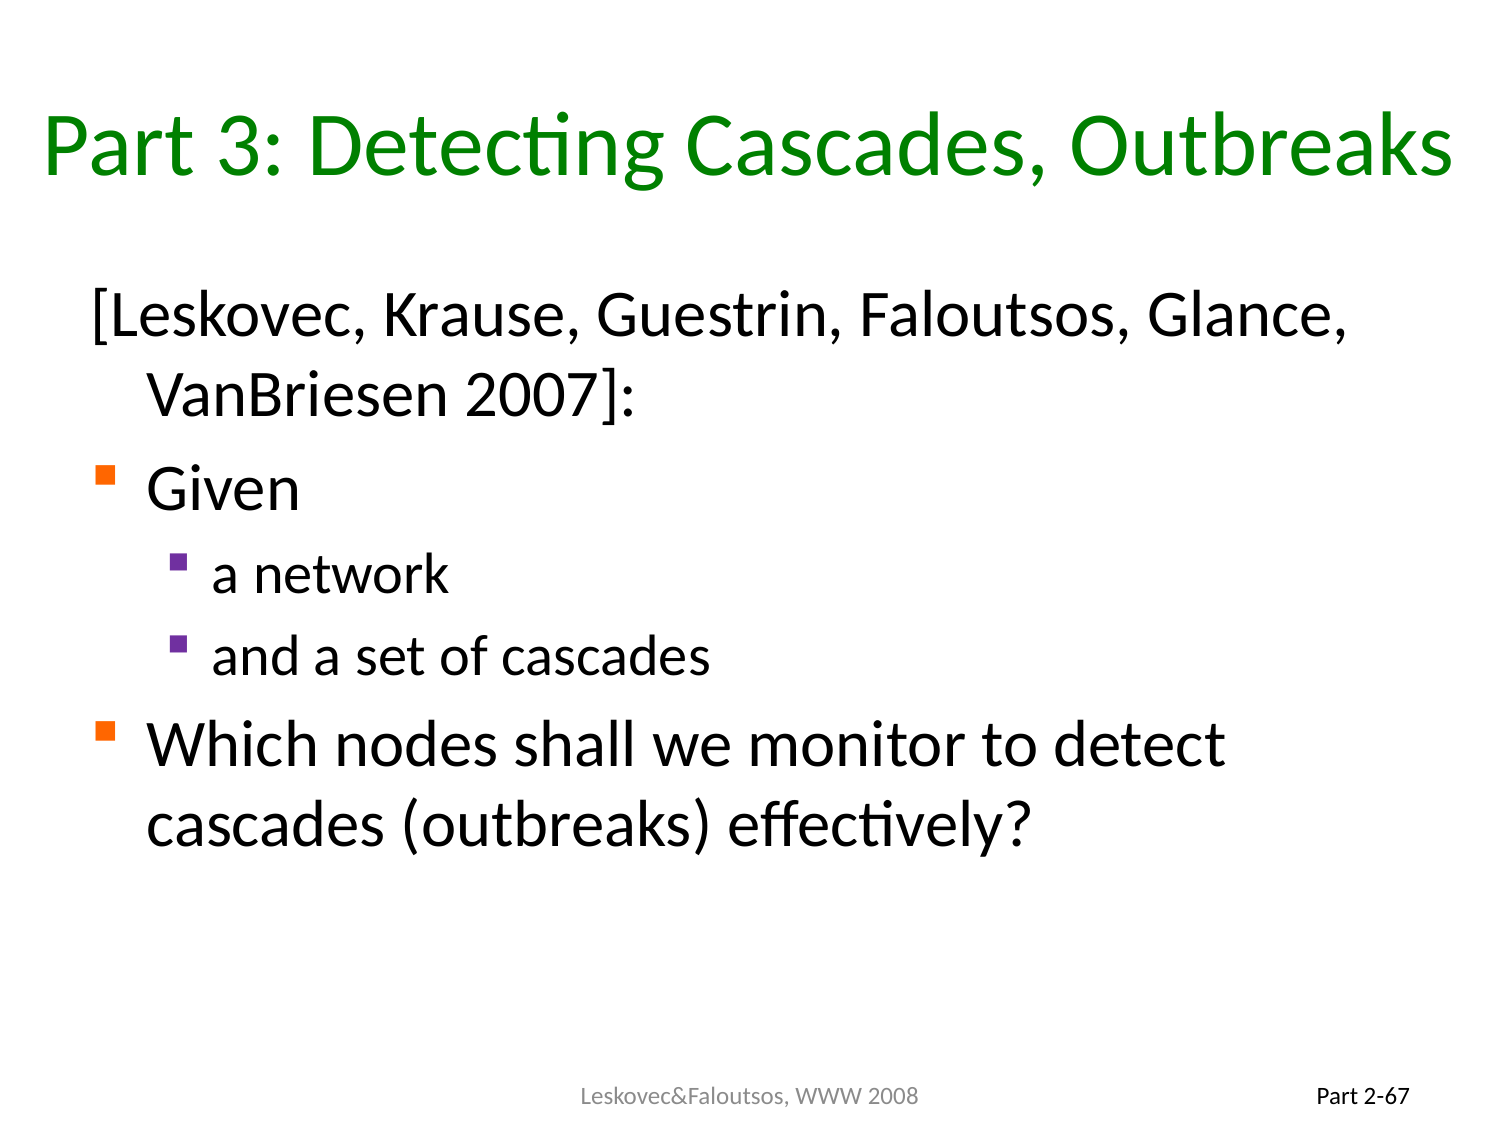

[Leskovec, Krause, Guestrin, Faloutsos, Glance, VanBriesen 2007]:
Given
a network
and a set of cascades
Which nodes shall we monitor to detect cascades (outbreaks) effectively?
# Part 3: Detecting Cascades, Outbreaks
Leskovec&Faloutsos, WWW 2008
Part 2-67